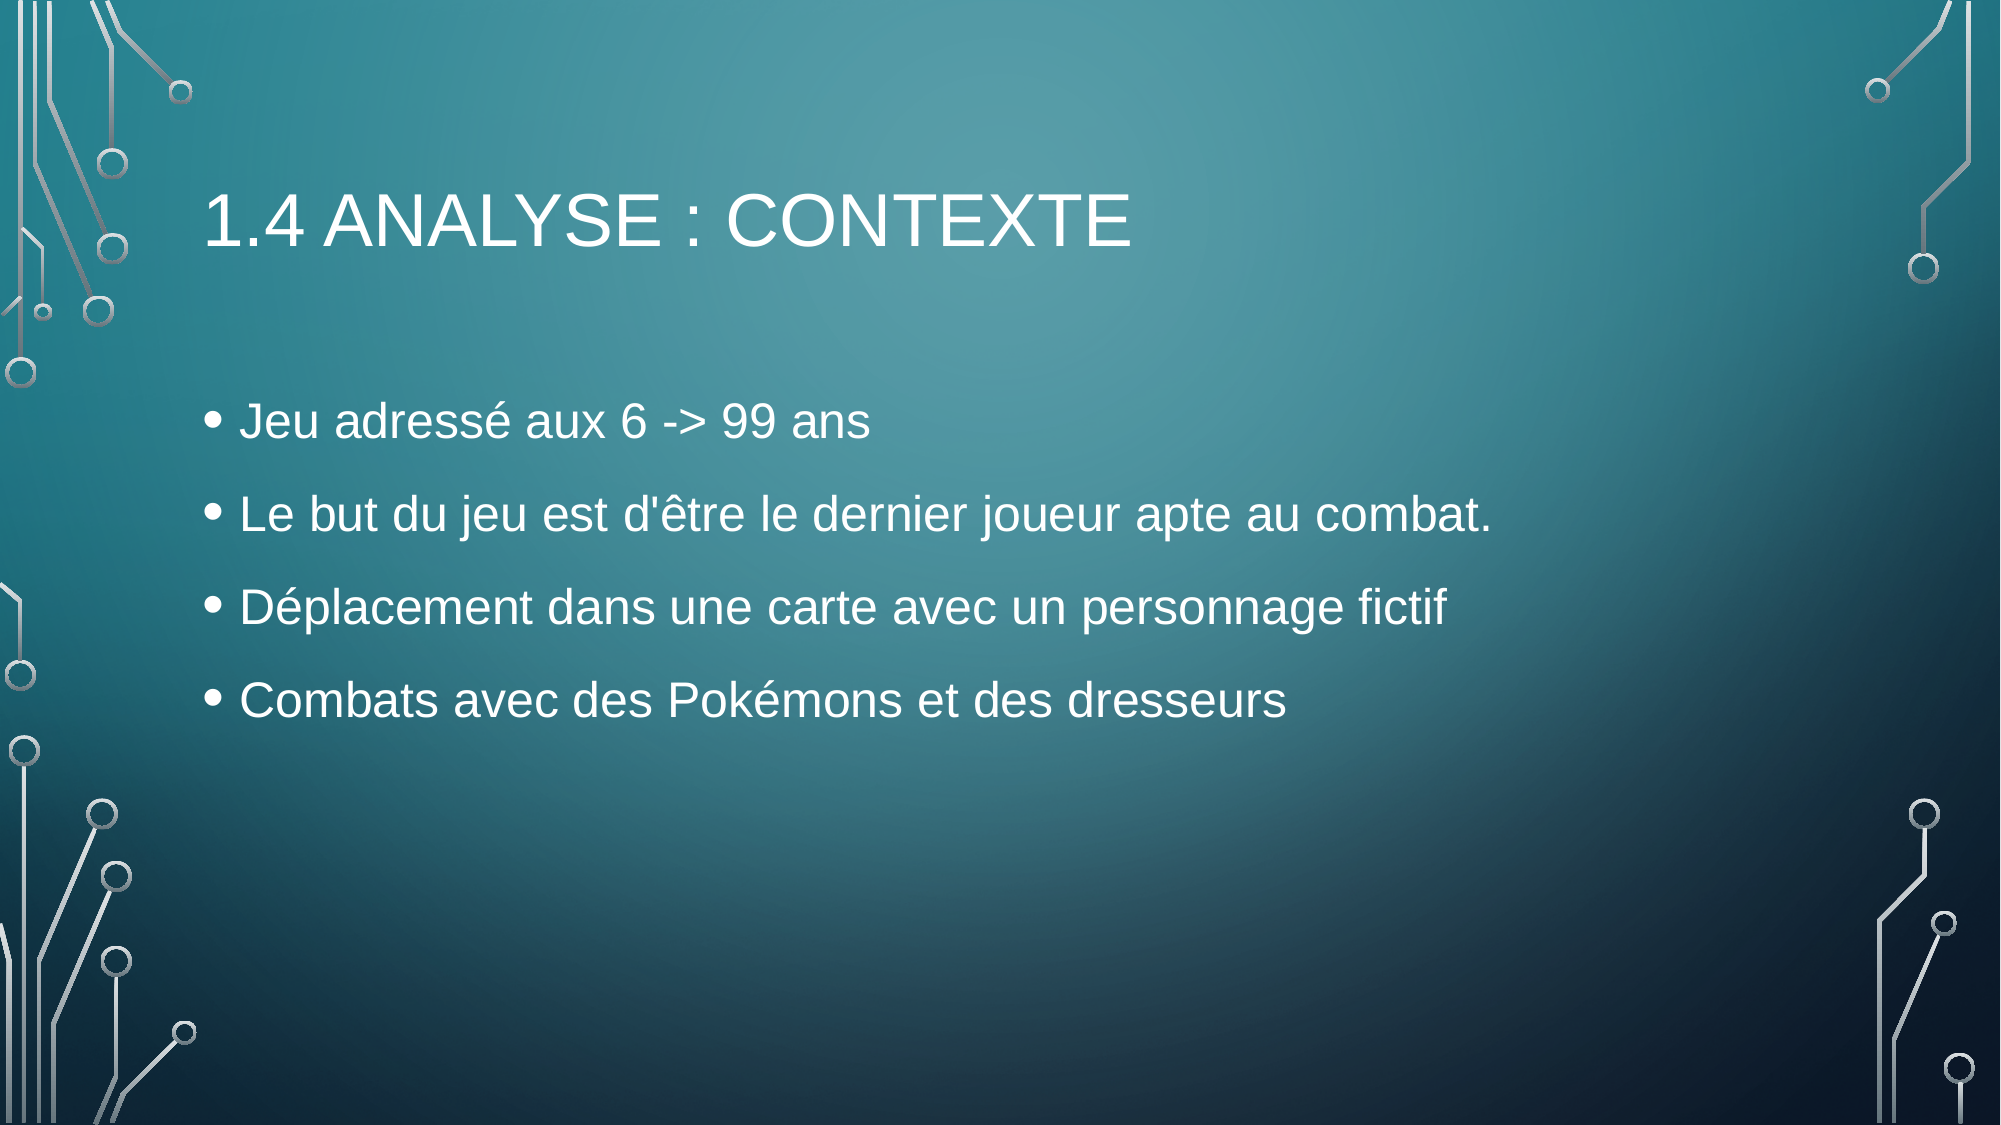

# 1.4 Analyse : Contexte
Jeu adressé aux 6 -> 99 ans
Le but du jeu est d'être le dernier joueur apte au combat.
Déplacement dans une carte avec un personnage fictif
Combats avec des Pokémons et des dresseurs